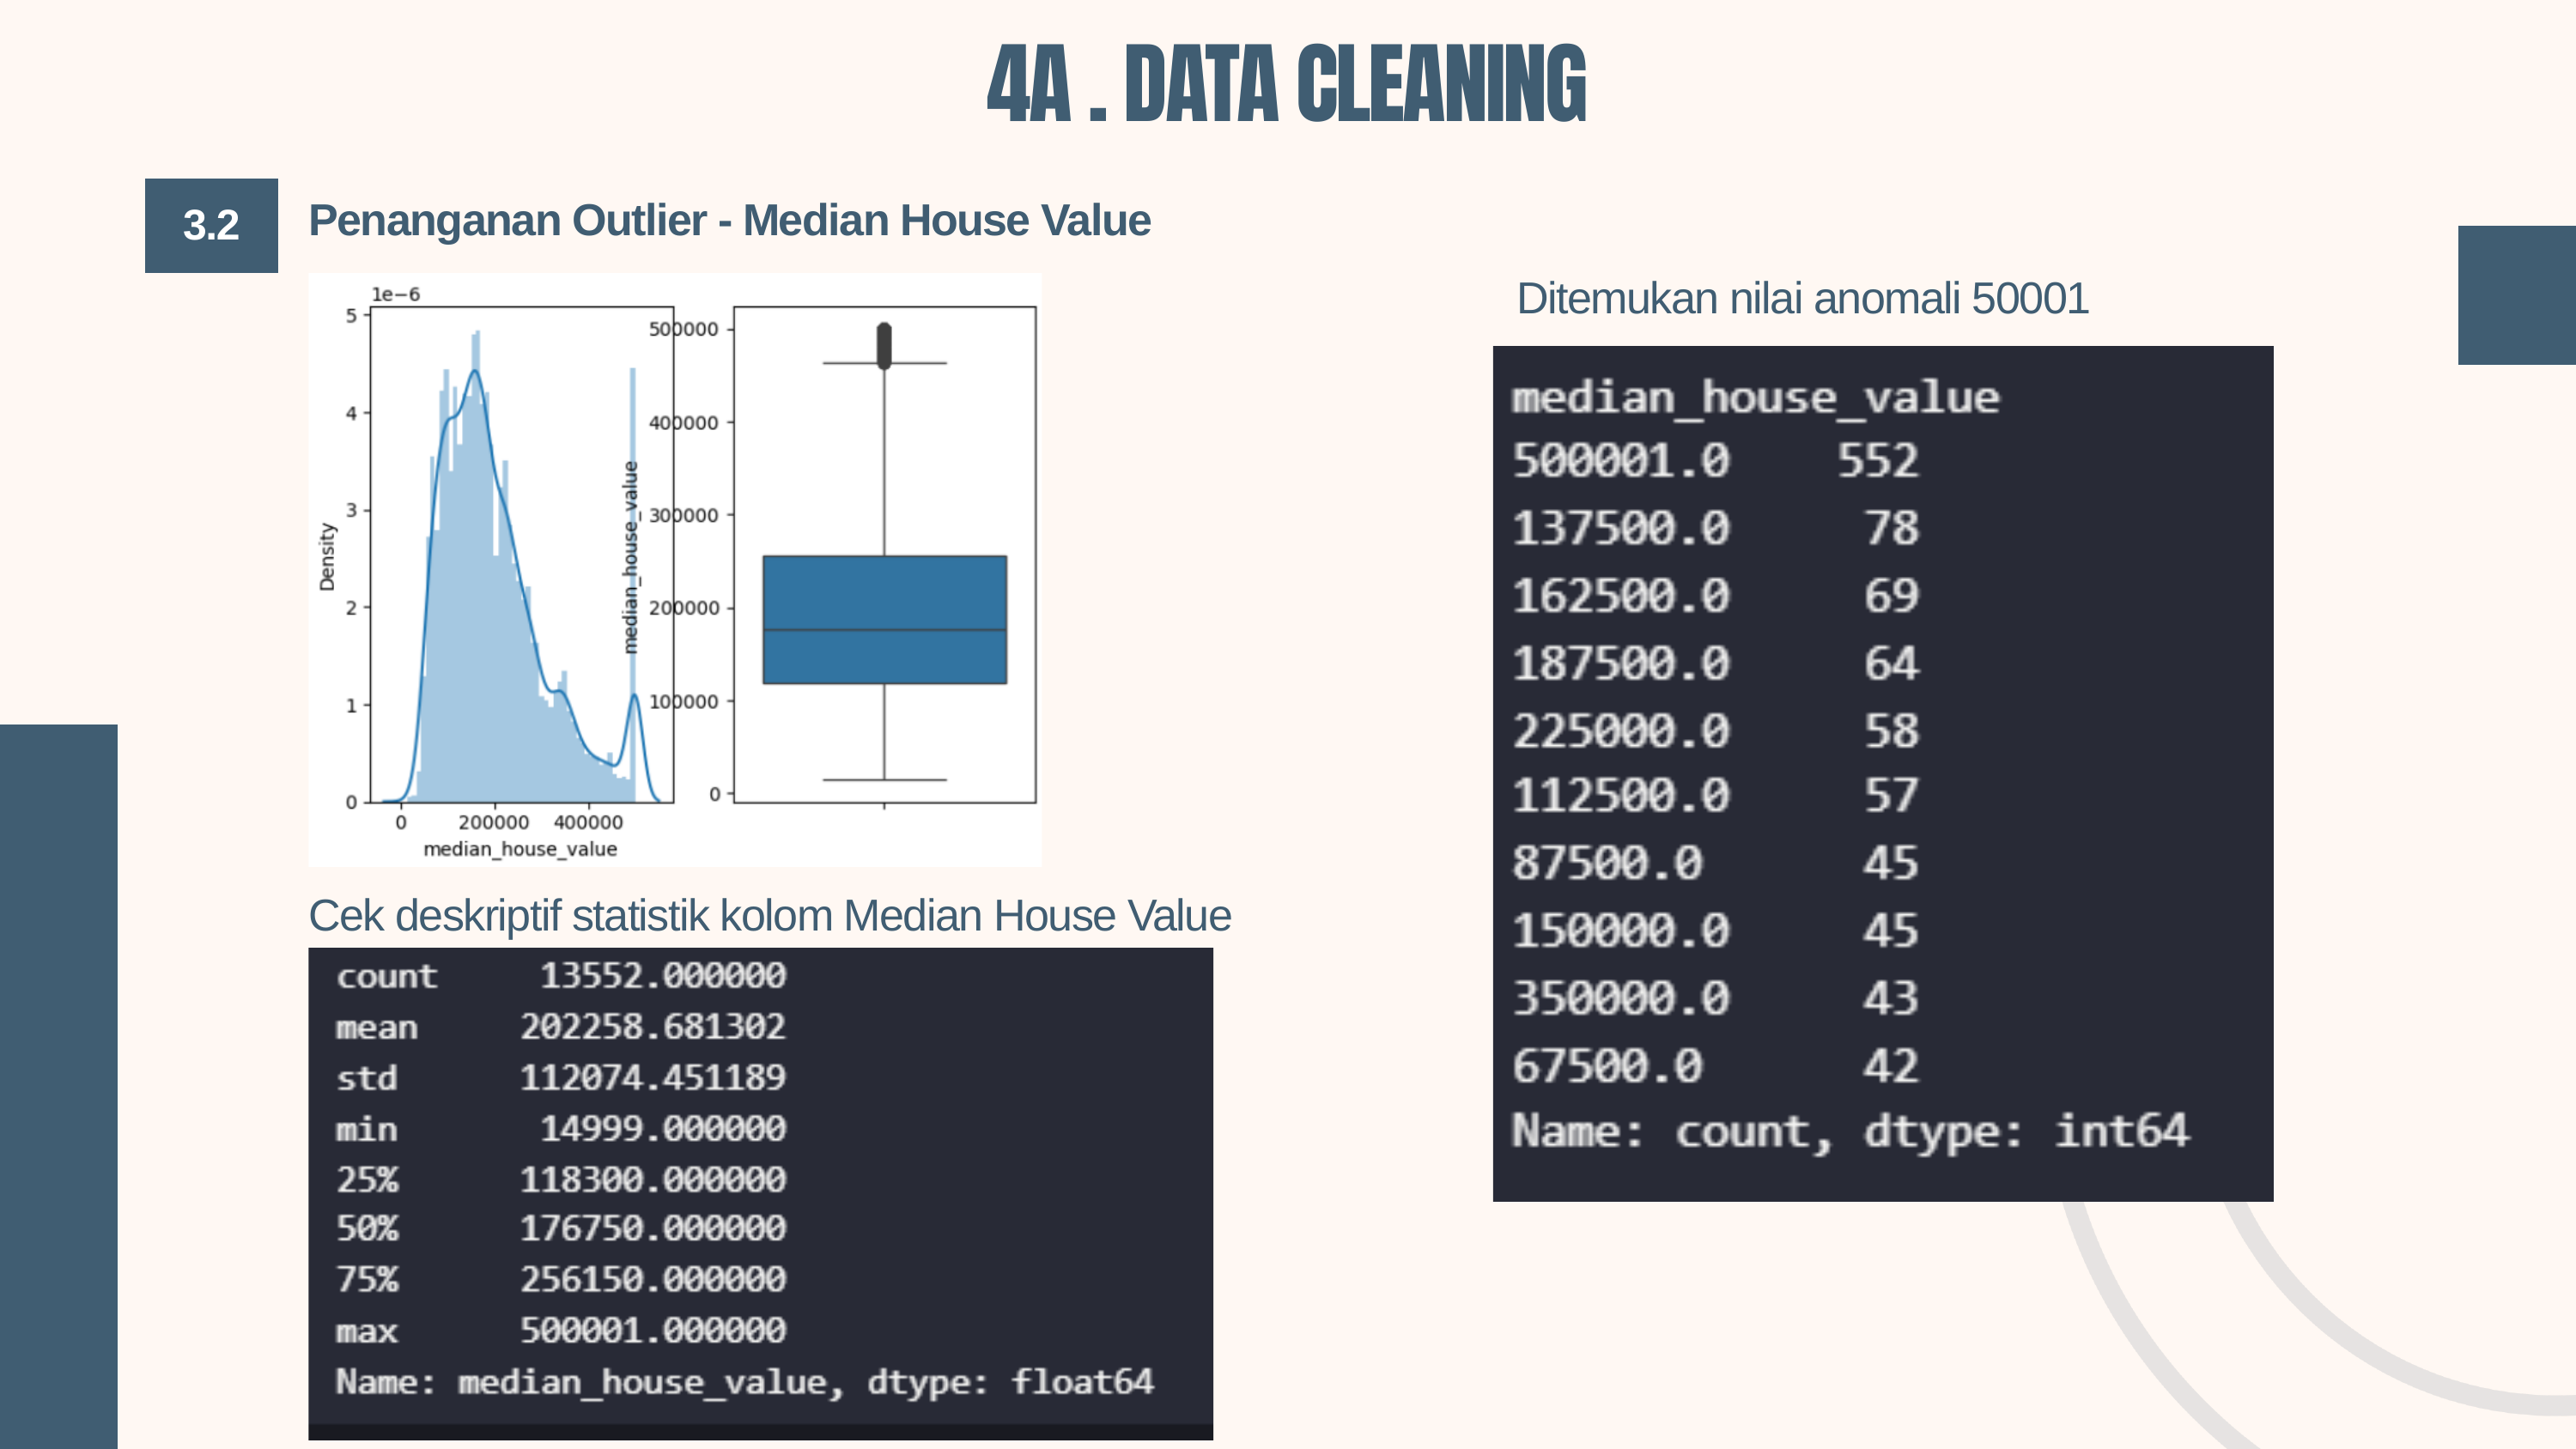

4A . DATA CLEANING

3.2
Penanganan Outlier - Median House Value

Ditemukan nilai anomali 50001

Cek deskriptif statistik kolom Median House Value